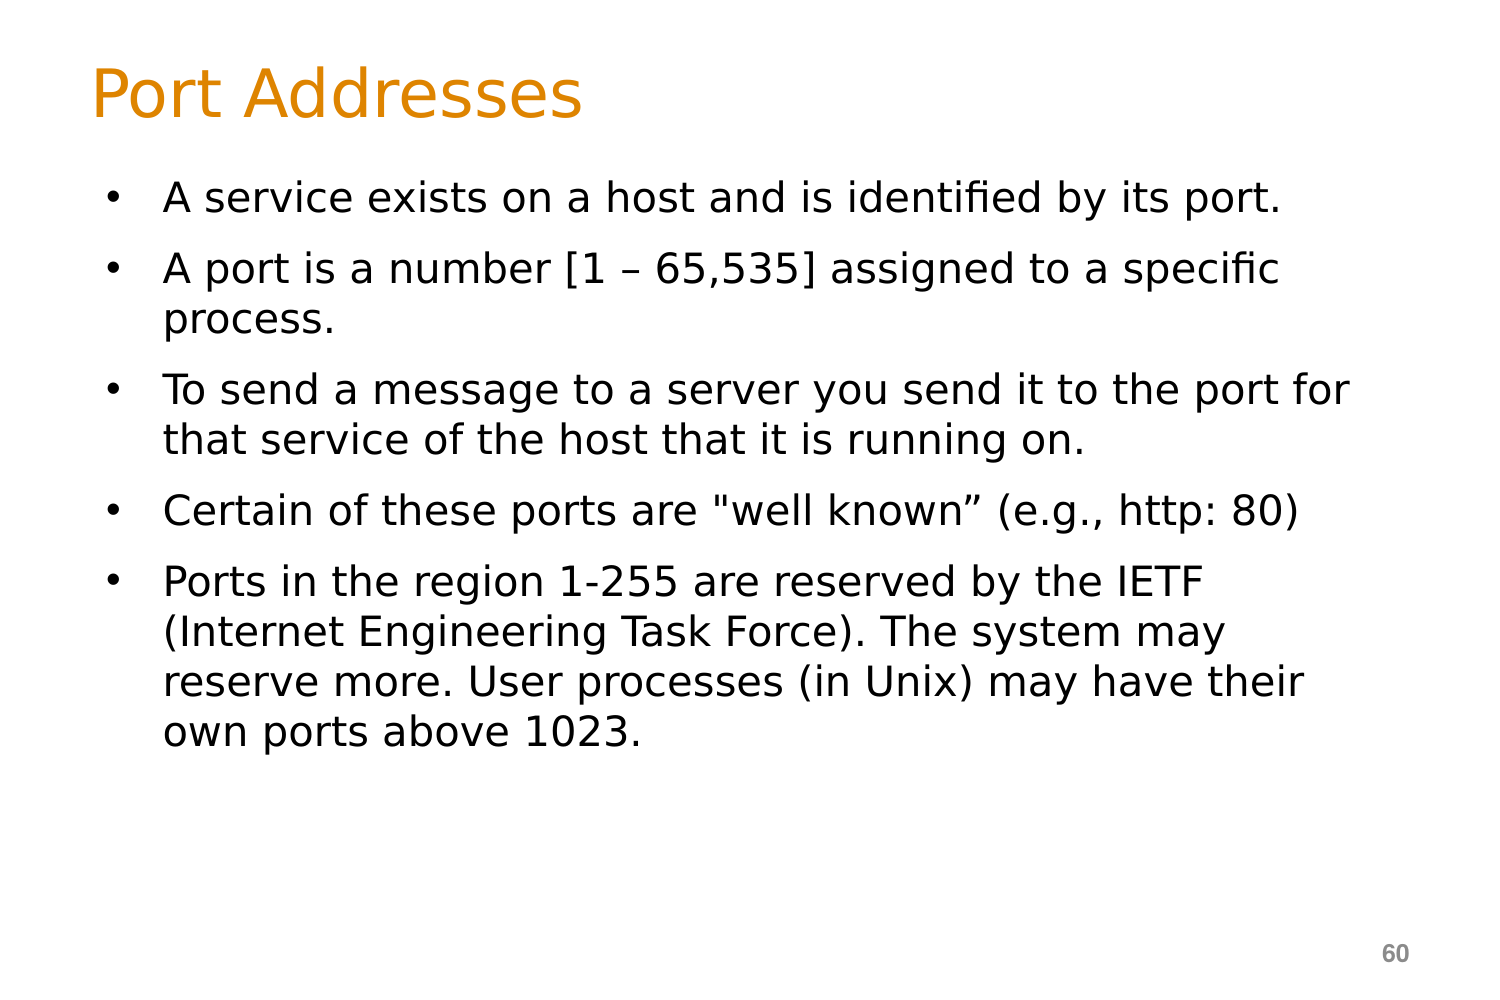

# Port Addresses
A service exists on a host and is identified by its port.
A port is a number [1 – 65,535] assigned to a specific process.
To send a message to a server you send it to the port for that service of the host that it is running on.
Certain of these ports are "well known” (e.g., http: 80)
Ports in the region 1-255 are reserved by the IETF (Internet Engineering Task Force). The system may reserve more. User processes (in Unix) may have their own ports above 1023.

60